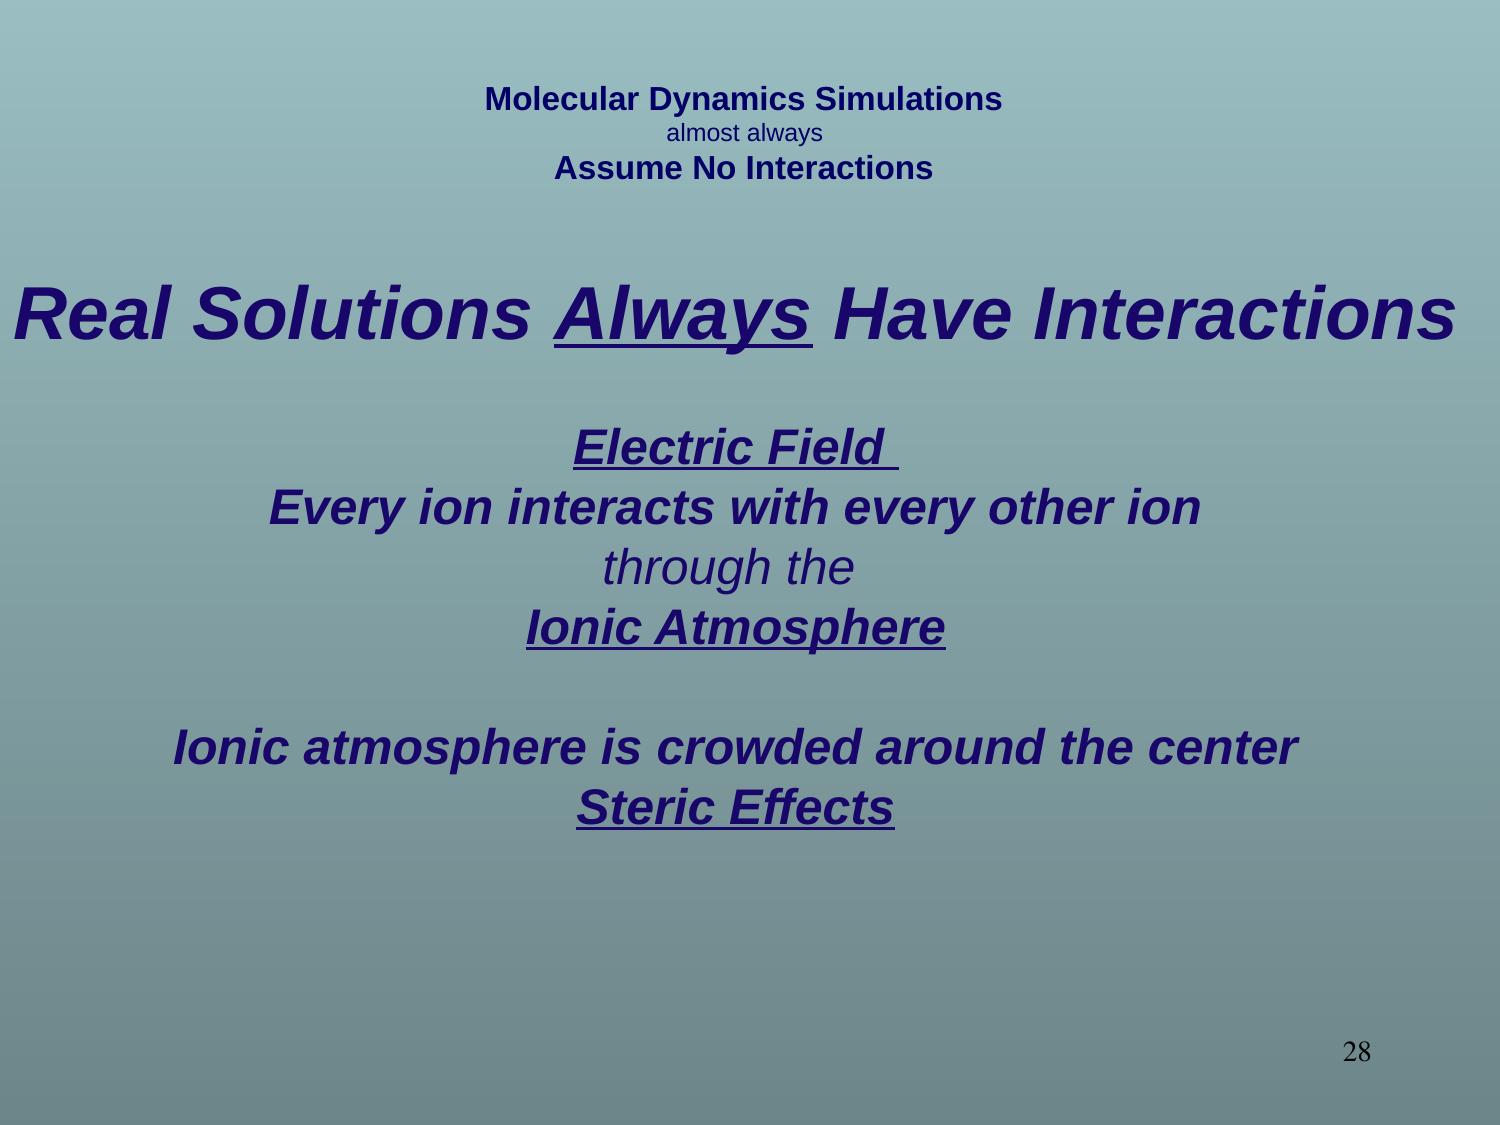

Molecular Dynamics Simulations
almost always
Assume No Interactions
Real Solutions Always Have Interactions

Electric Field
Every ion interacts with every other ion
through the
Ionic Atmosphere

Ionic atmosphere is crowded around the center
Steric Effects

28